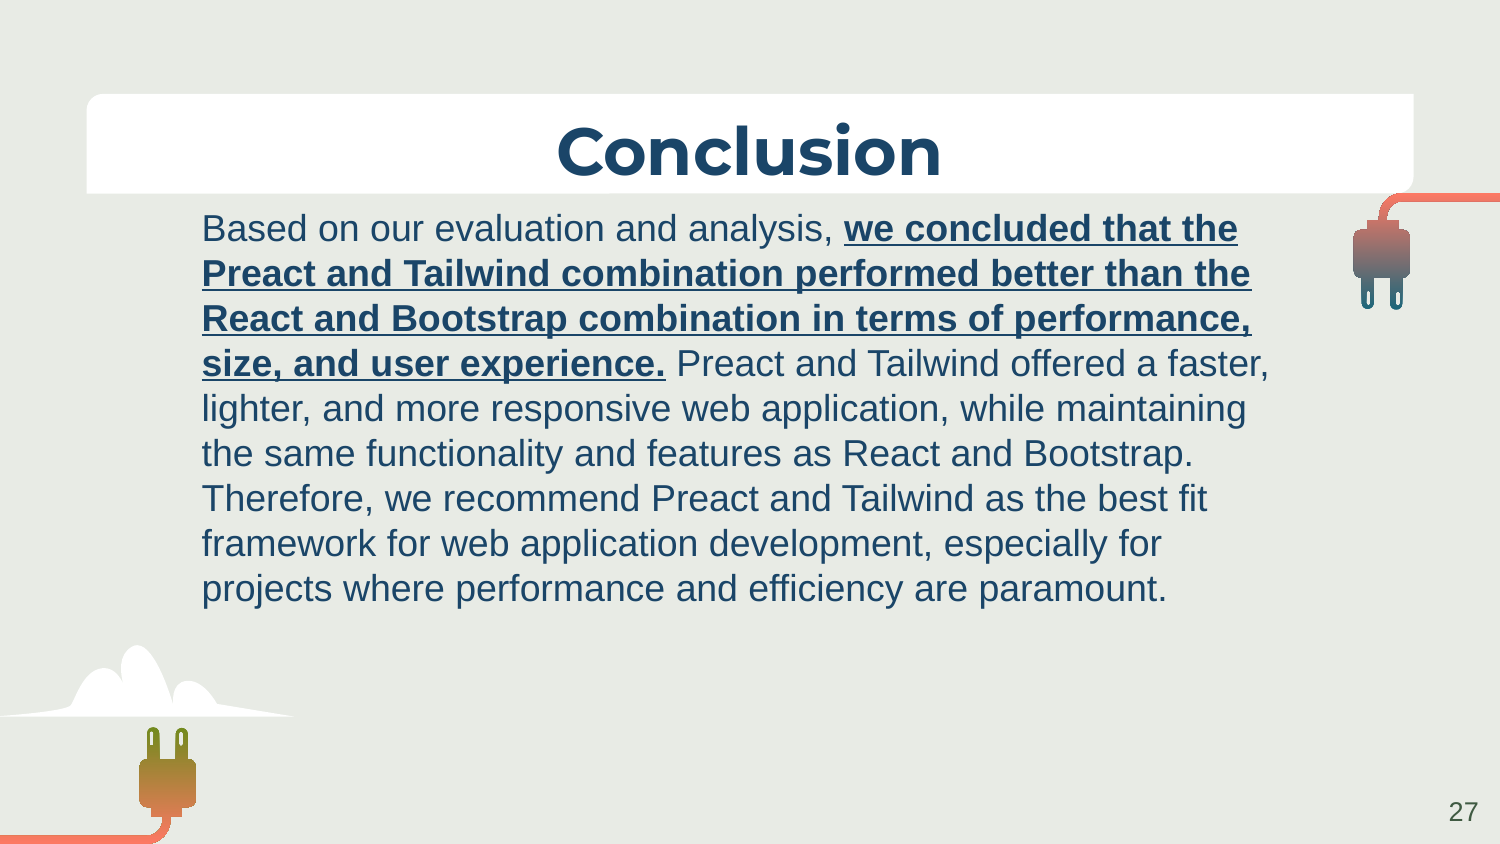

# Conclusion

Based on our evaluation and analysis, we concluded that the Preact and Tailwind combination performed better than the React and Bootstrap combination in terms of performance, size, and user experience. Preact and Tailwind offered a faster, lighter, and more responsive web application, while maintaining the same functionality and features as React and Bootstrap. Therefore, we recommend Preact and Tailwind as the best fit framework for web application development, especially for projects where performance and efficiency are paramount.

27